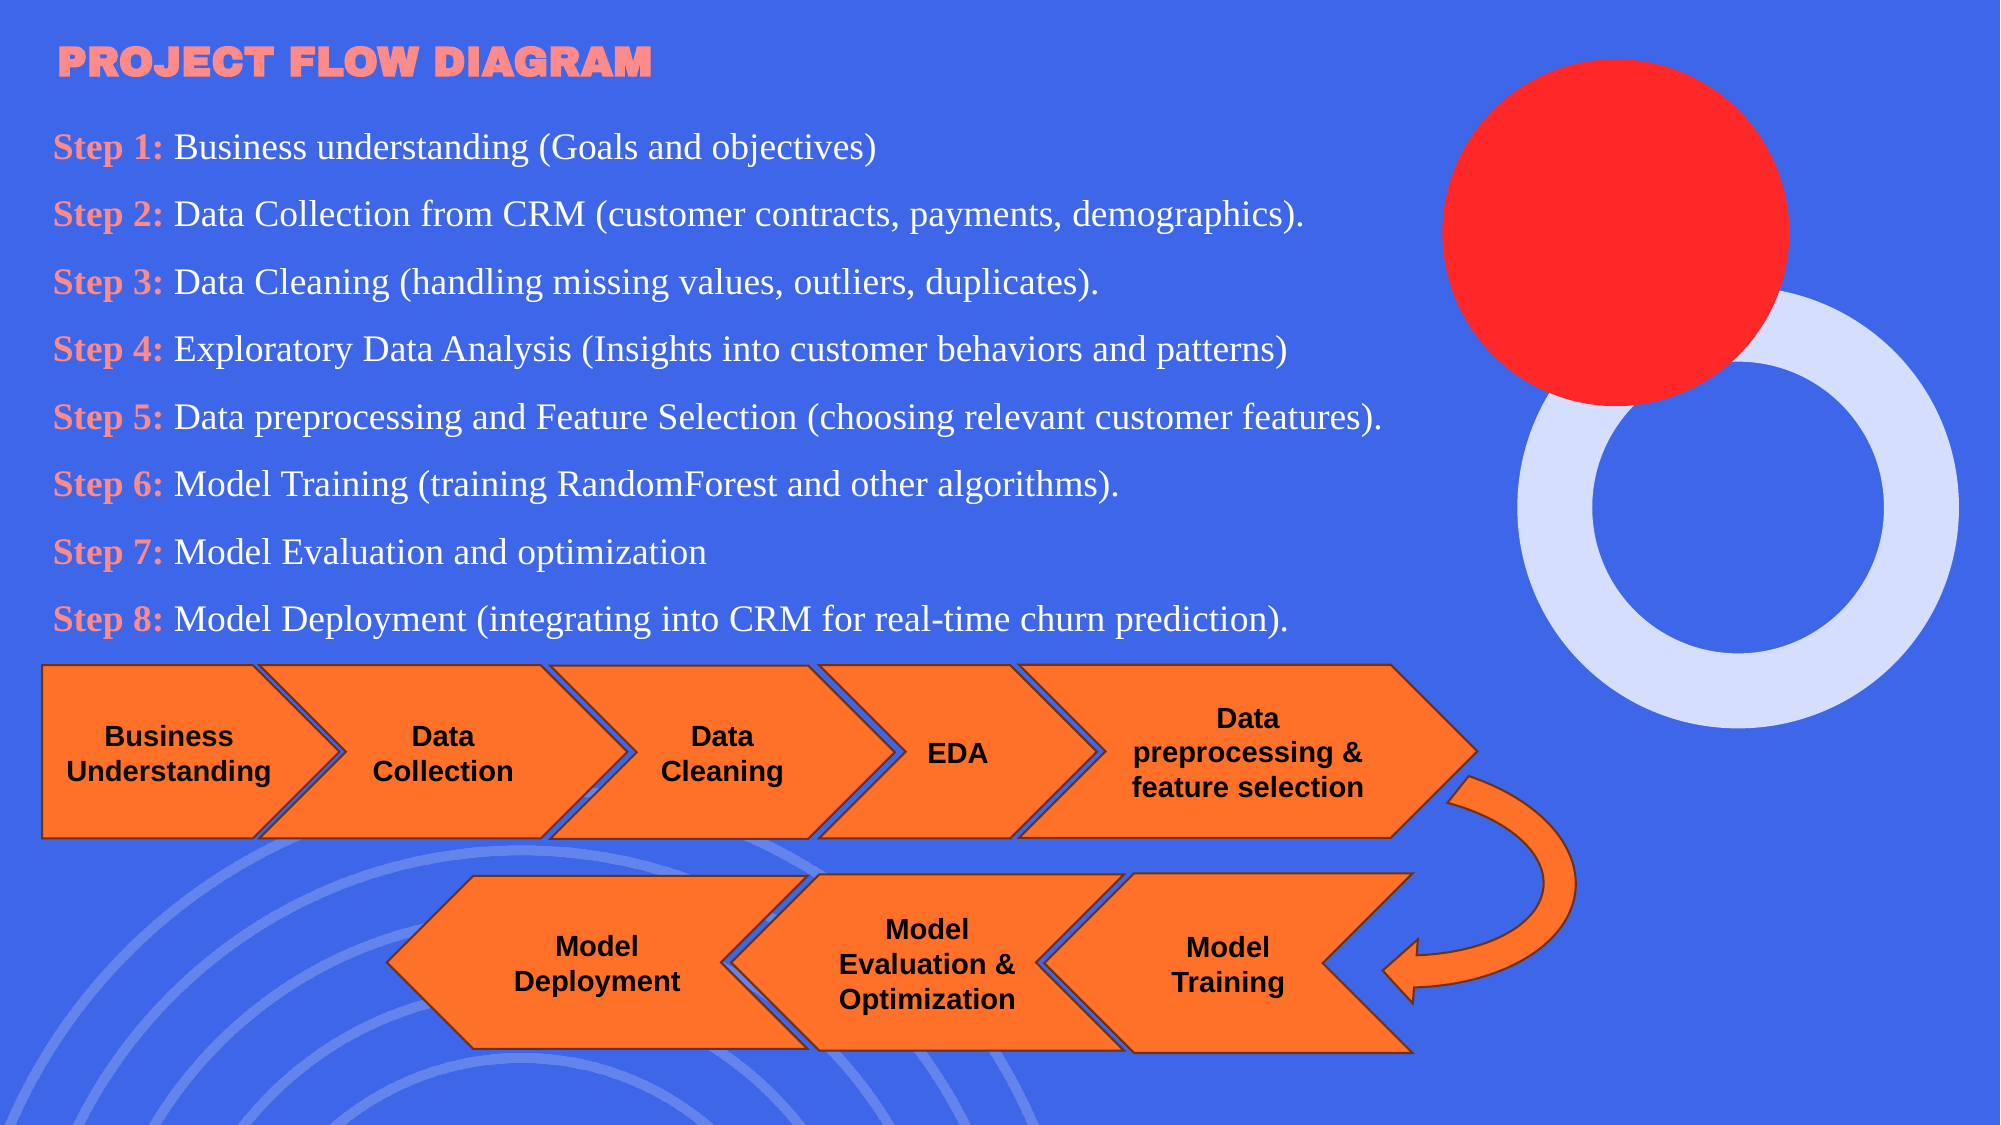

PROJECT FLOW DIAGRAM
Step 1: Business understanding (Goals and objectives)
Step 2: Data Collection from CRM (customer contracts, payments, demographics).
Step 3: Data Cleaning (handling missing values, outliers, duplicates).
Step 4: Exploratory Data Analysis (Insights into customer behaviors and patterns)
Step 5: Data preprocessing and Feature Selection (choosing relevant customer features).
Step 6: Model Training (training RandomForest and other algorithms).
Step 7: Model Evaluation and optimization
Step 8: Model Deployment (integrating into CRM for real-time churn prediction).
Data preprocessing & feature selection
EDA
Business Understanding
Data Collection
Data Cleaning

Model Training
Model Evaluation & Optimization
Model Deployment